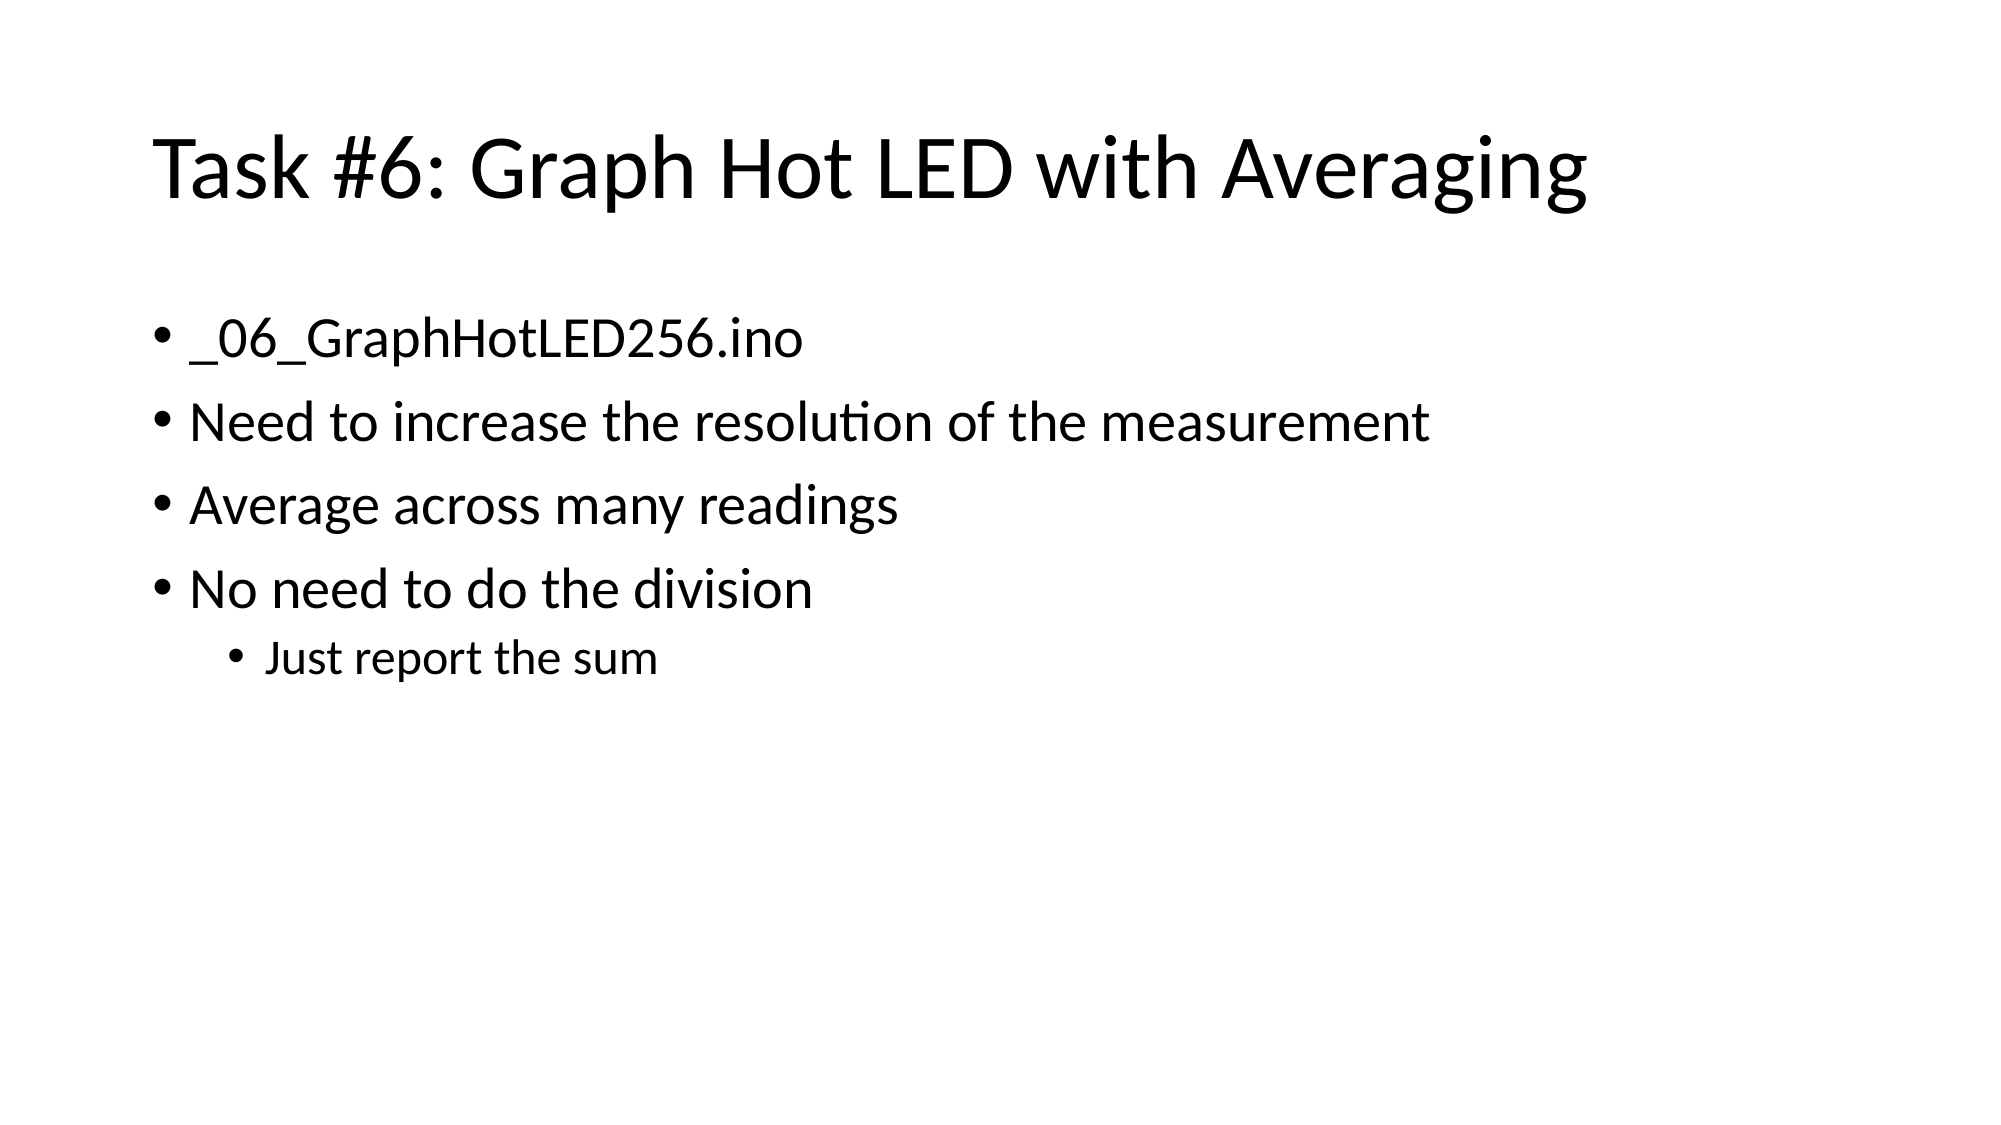

# Task #6: Graph Hot LED with Averaging
_06_GraphHotLED256.ino
Need to increase the resolution of the measurement
Average across many readings
No need to do the division
Just report the sum